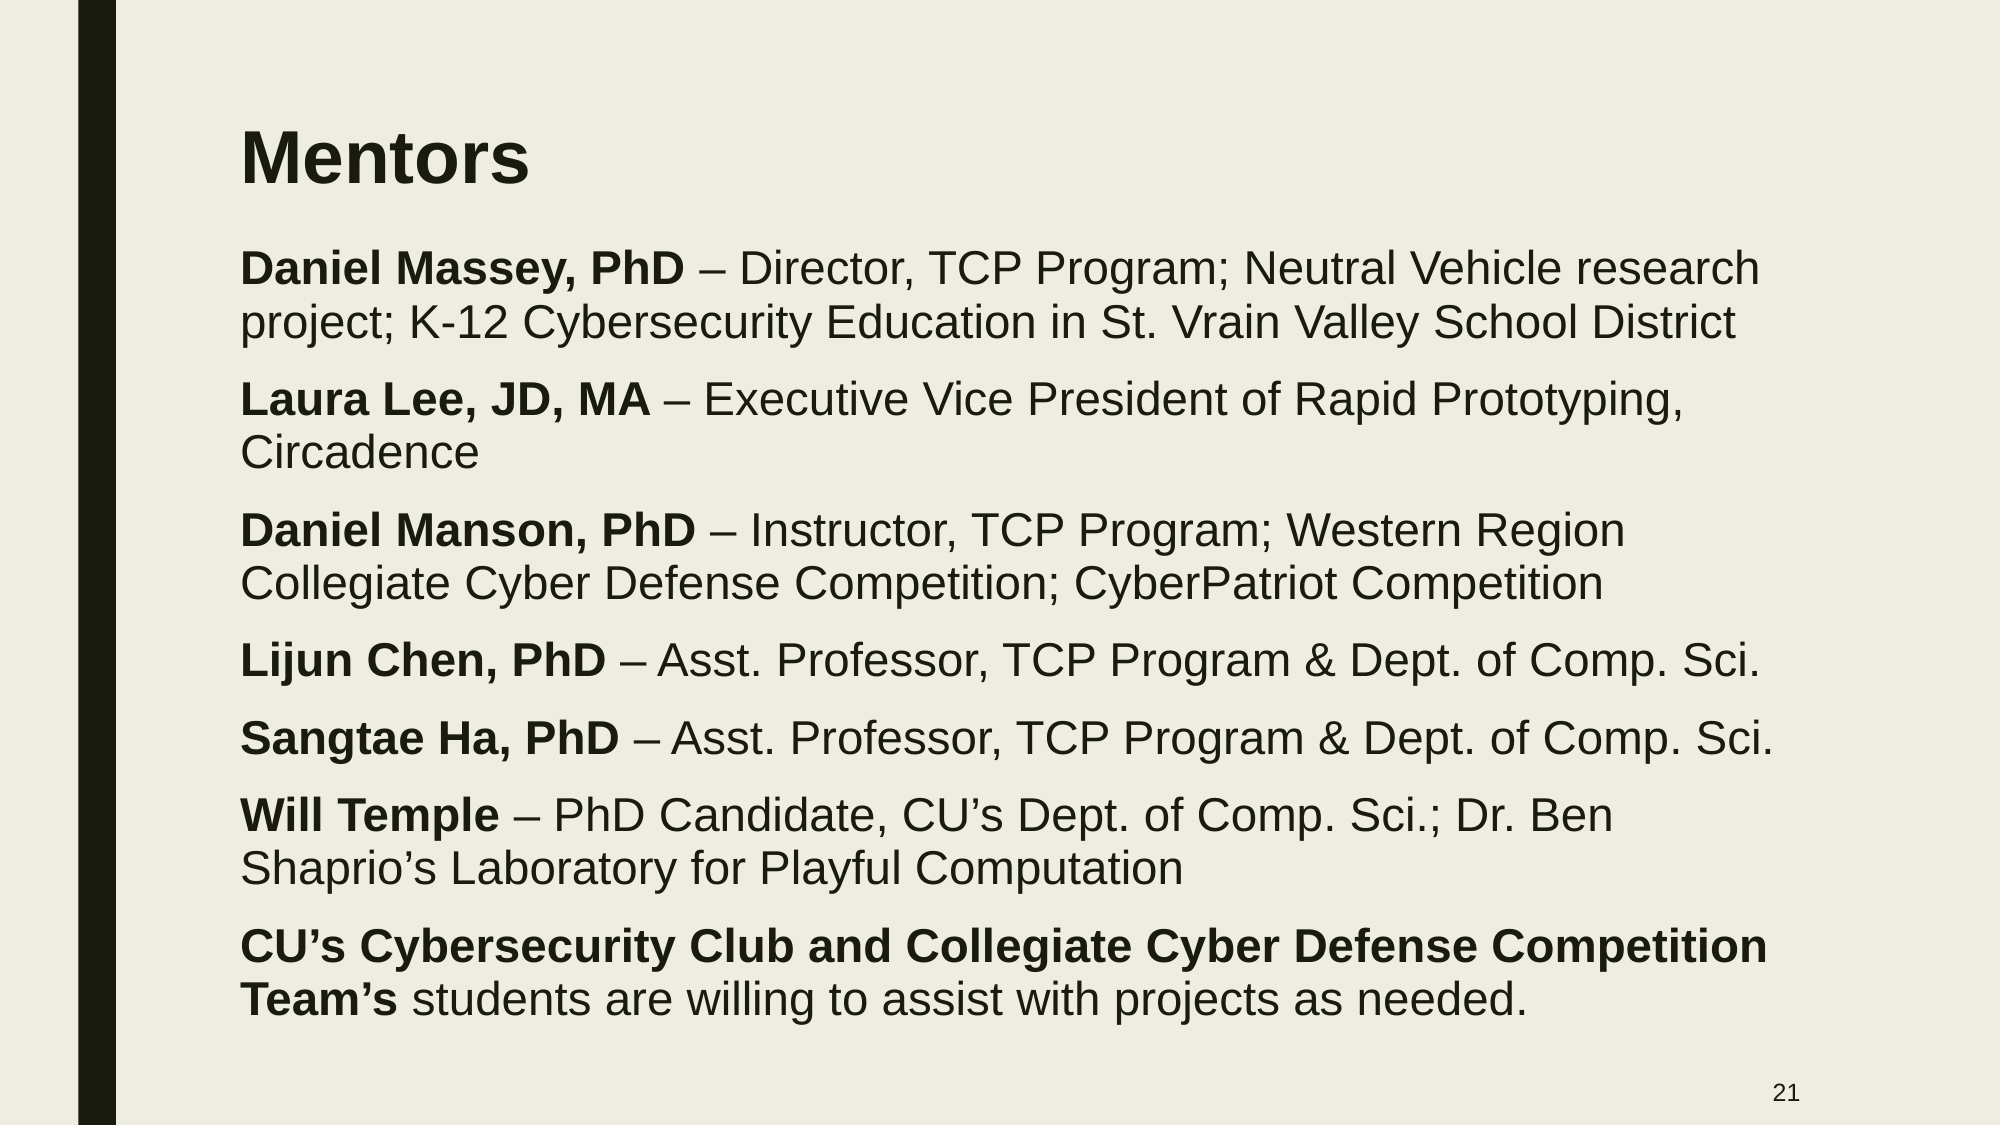

# Mentors
Daniel Massey, PhD – Director, TCP Program; Neutral Vehicle research project; K-12 Cybersecurity Education in St. Vrain Valley School District
Laura Lee, JD, MA – Executive Vice President of Rapid Prototyping, Circadence
Daniel Manson, PhD – Instructor, TCP Program; Western Region Collegiate Cyber Defense Competition; CyberPatriot Competition
Lijun Chen, PhD – Asst. Professor, TCP Program & Dept. of Comp. Sci.
Sangtae Ha, PhD – Asst. Professor, TCP Program & Dept. of Comp. Sci.
Will Temple – PhD Candidate, CU’s Dept. of Comp. Sci.; Dr. Ben Shaprio’s Laboratory for Playful Computation
CU’s Cybersecurity Club and Collegiate Cyber Defense Competition Team’s students are willing to assist with projects as needed.
21